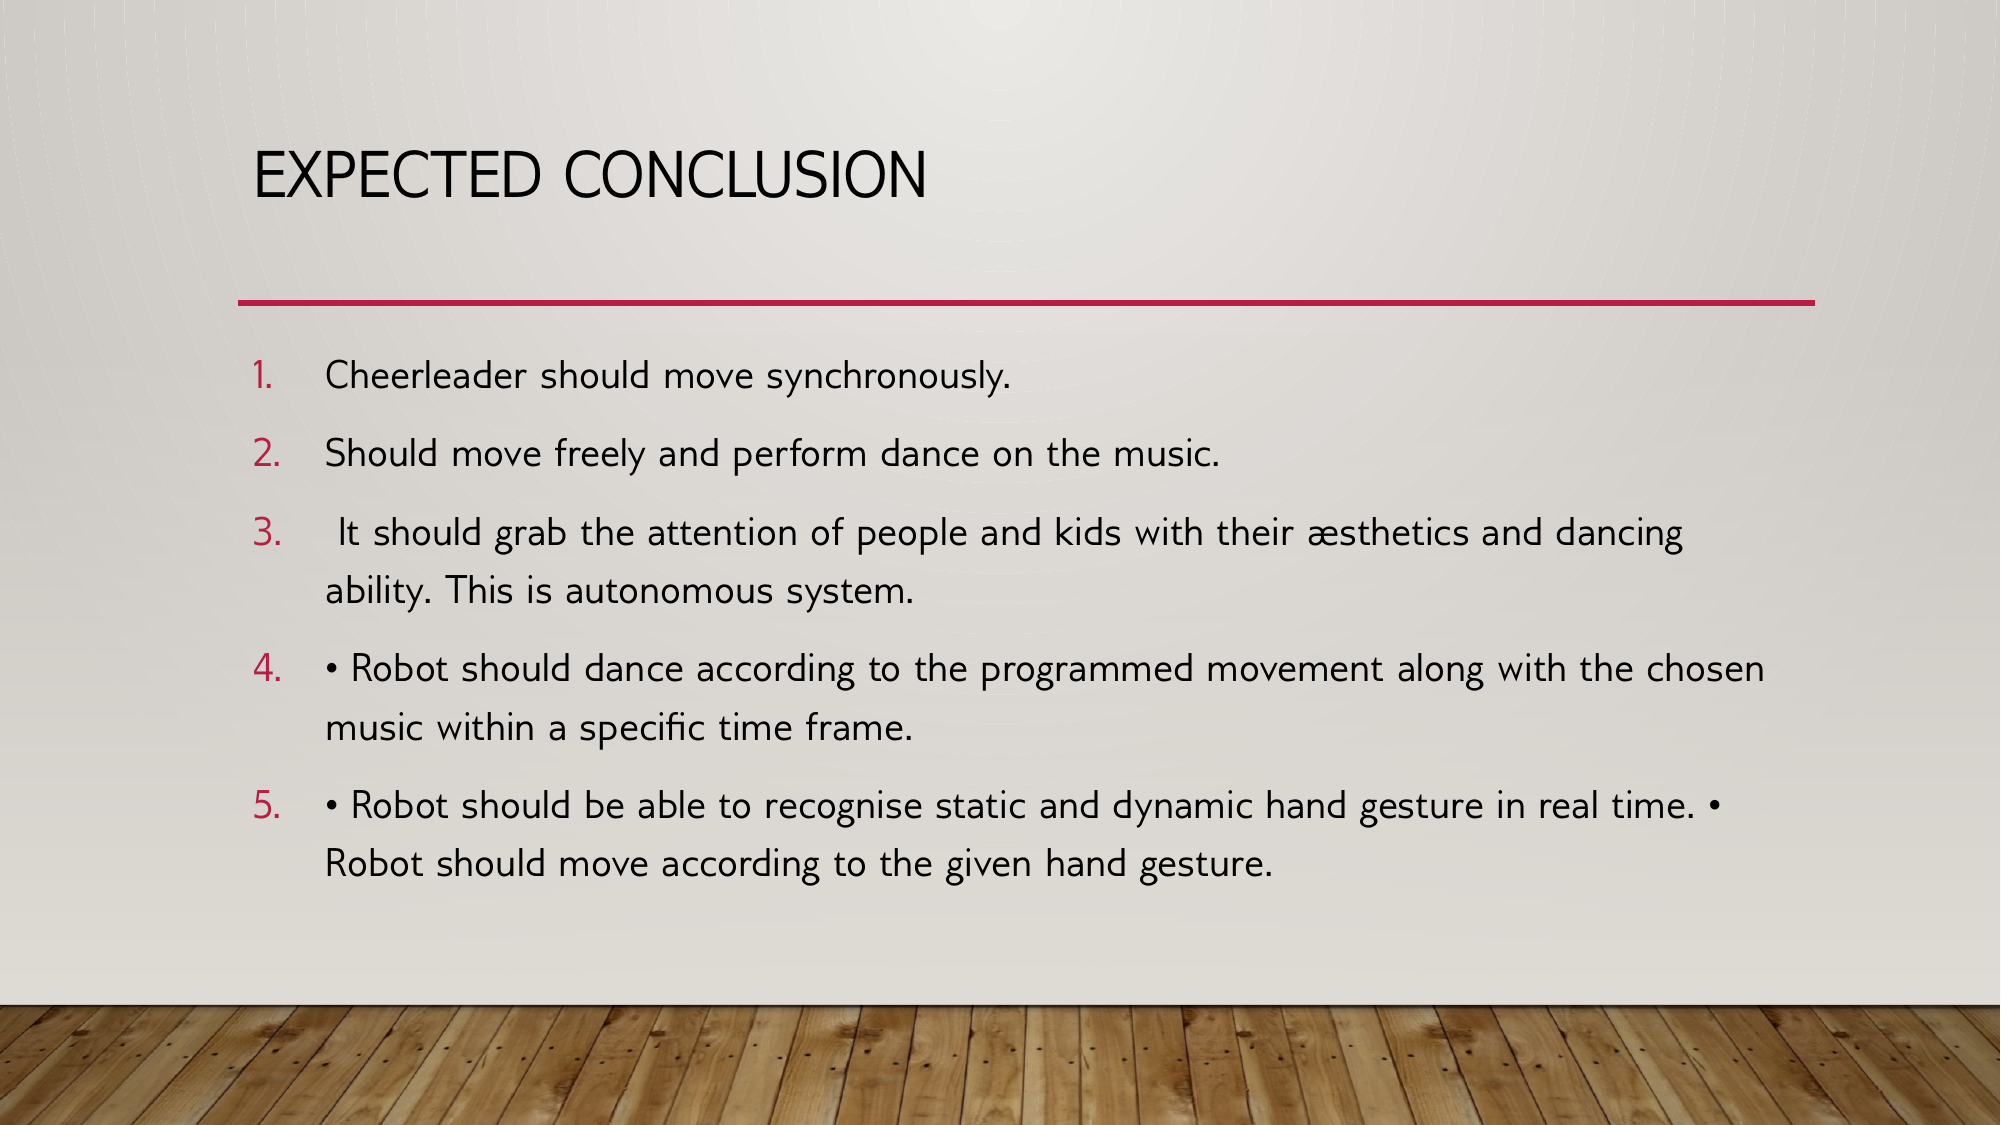

# Expected conclusion
Cheerleader should move synchronously.
Should move freely and perform dance on the music.
 It should grab the attention of people and kids with their aesthetics and dancing ability. This is autonomous system.
• Robot should dance according to the programmed movement along with the chosen music within a specific time frame.
• Robot should be able to recognise static and dynamic hand gesture in real time. • Robot should move according to the given hand gesture.